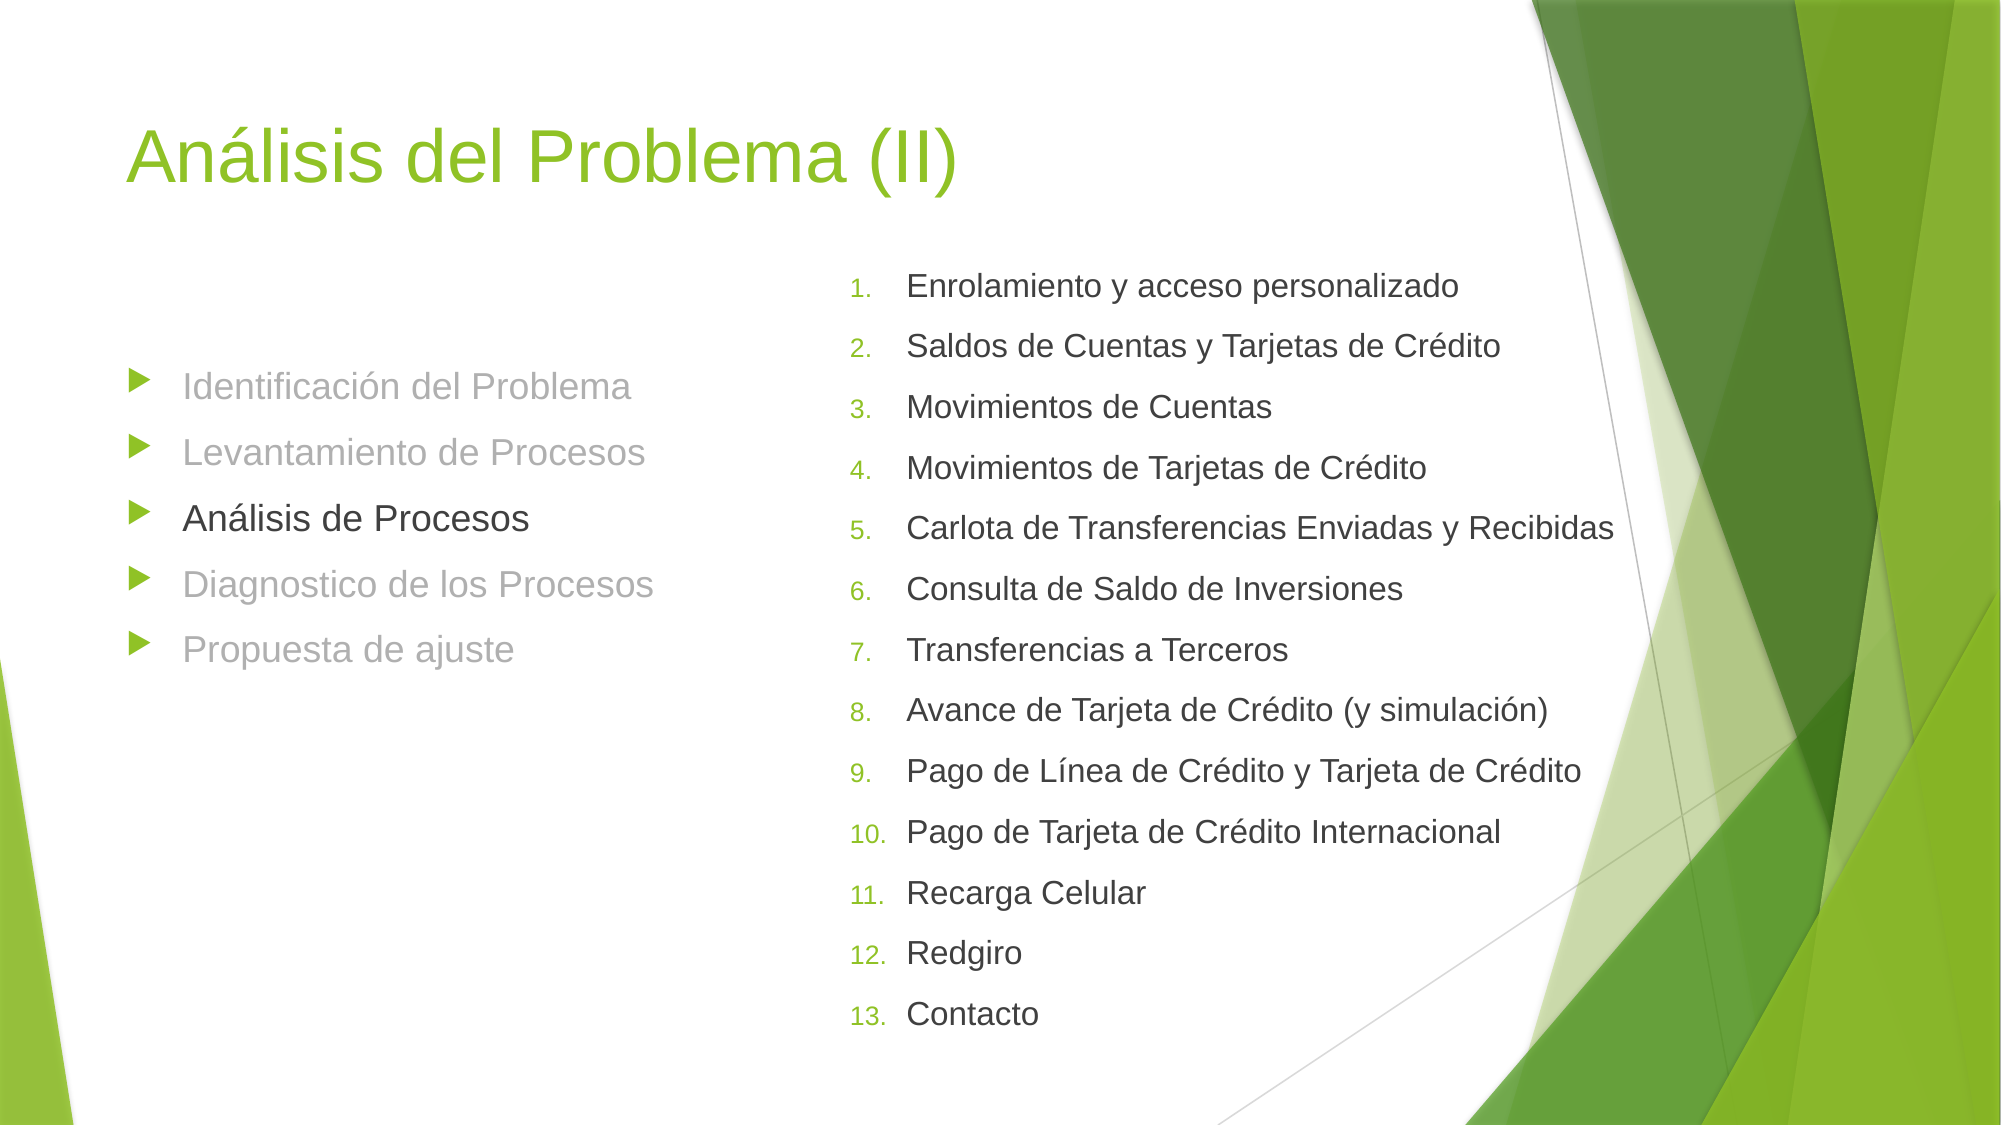

# Análisis del Problema (II)
Enrolamiento y acceso personalizado
Saldos de Cuentas y Tarjetas de Crédito
Movimientos de Cuentas
Movimientos de Tarjetas de Crédito
Carlota de Transferencias Enviadas y Recibidas
Consulta de Saldo de Inversiones
Transferencias a Terceros
Avance de Tarjeta de Crédito (y simulación)
Pago de Línea de Crédito y Tarjeta de Crédito
Pago de Tarjeta de Crédito Internacional
Recarga Celular
Redgiro
Contacto

Identificación del Problema
Levantamiento de Procesos
Análisis de Procesos
Diagnostico de los Procesos
Propuesta de ajuste